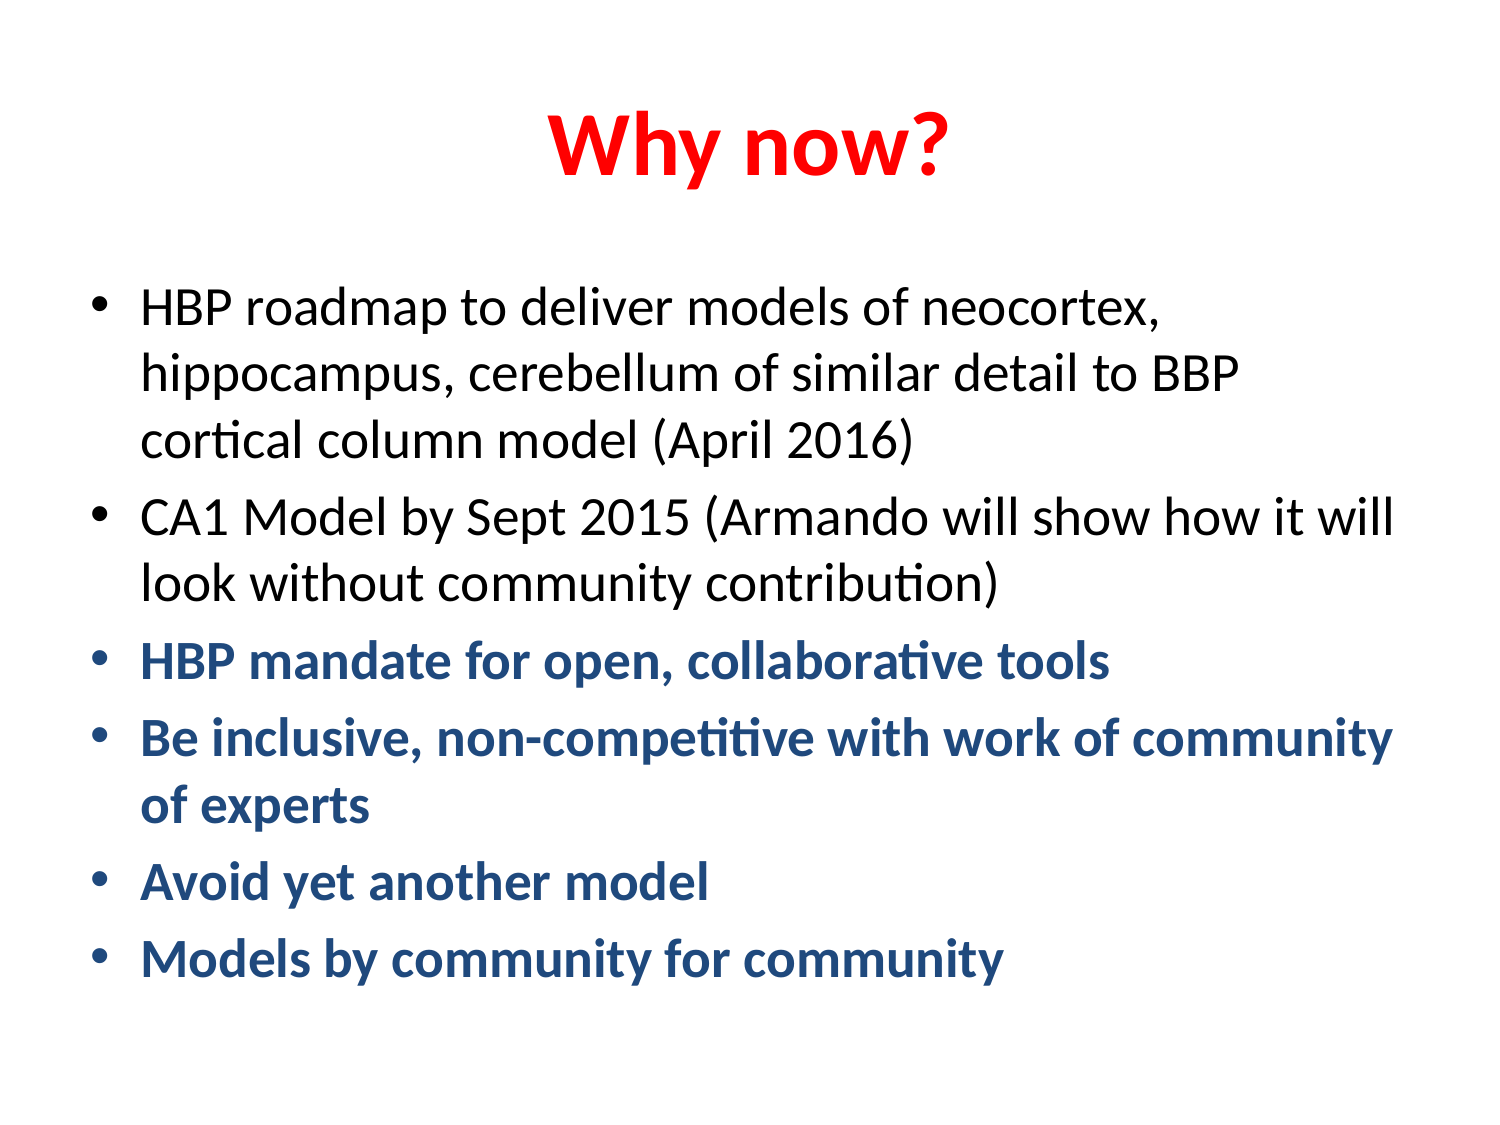

# Why now?
HBP roadmap to deliver models of neocortex, hippocampus, cerebellum of similar detail to BBP cortical column model (April 2016)
CA1 Model by Sept 2015 (Armando will show how it will look without community contribution)
HBP mandate for open, collaborative tools
Be inclusive, non-competitive with work of community of experts
Avoid yet another model
Models by community for community